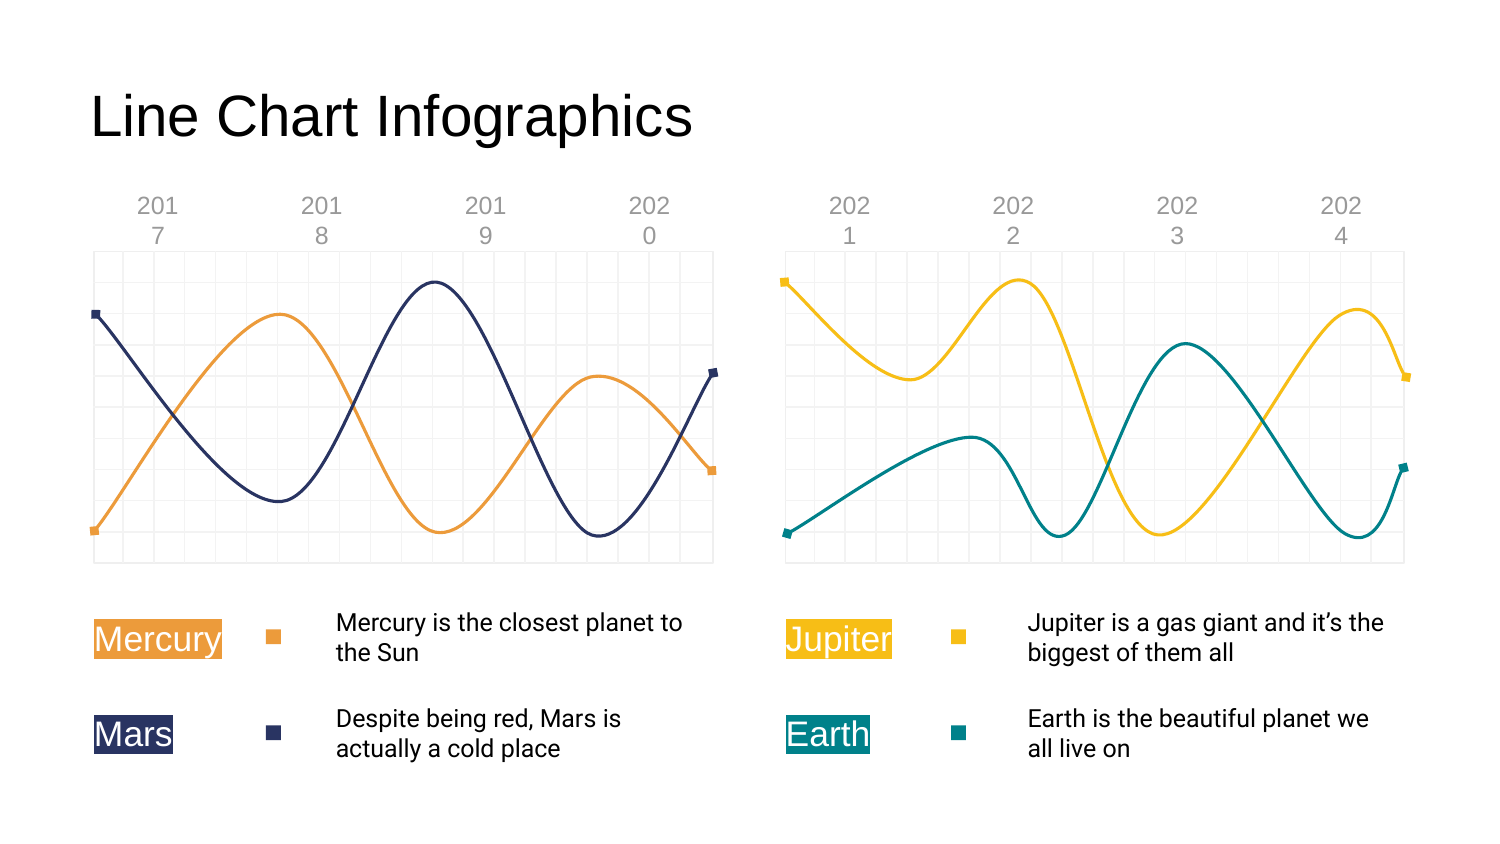

# Line Chart Infographics
2017
2018
2019
2020
2021
2022
2023
2024

Mercury is the closest planet to the Sun
Jupiter is a gas giant and it’s the biggest of them all
Mercury
Jupiter

Despite being red, Mars is actually a cold place
Earth is the beautiful planet we all live on
Mars
Earth